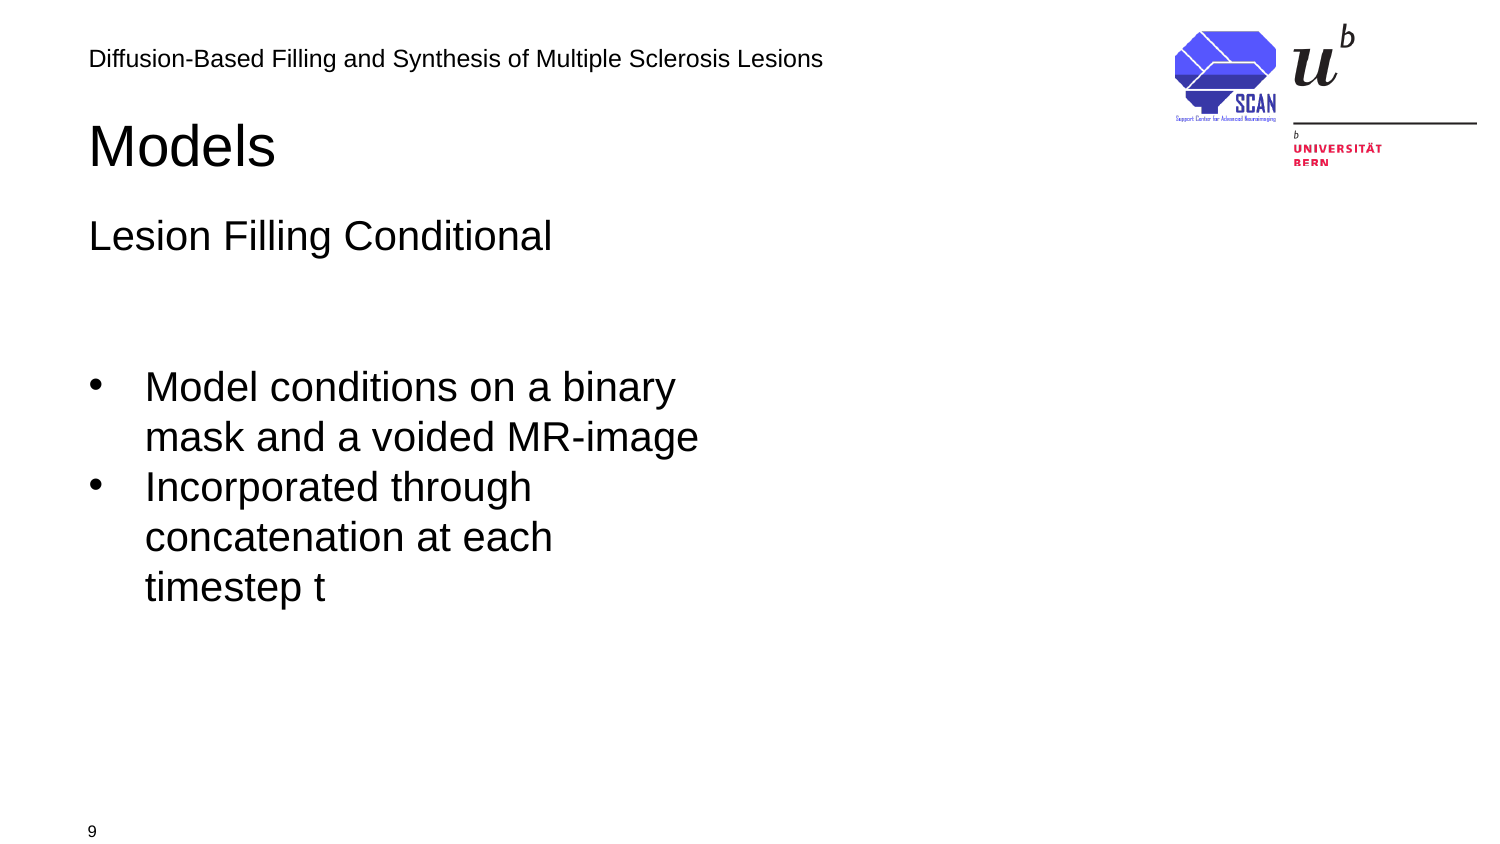

Diffusion-Based Filling and Synthesis of Multiple Sclerosis Lesions
# Models
Lesion Filling Conditional
Model conditions on a binary mask and a voided MR-image
Incorporated through concatenation at each timestep t

9